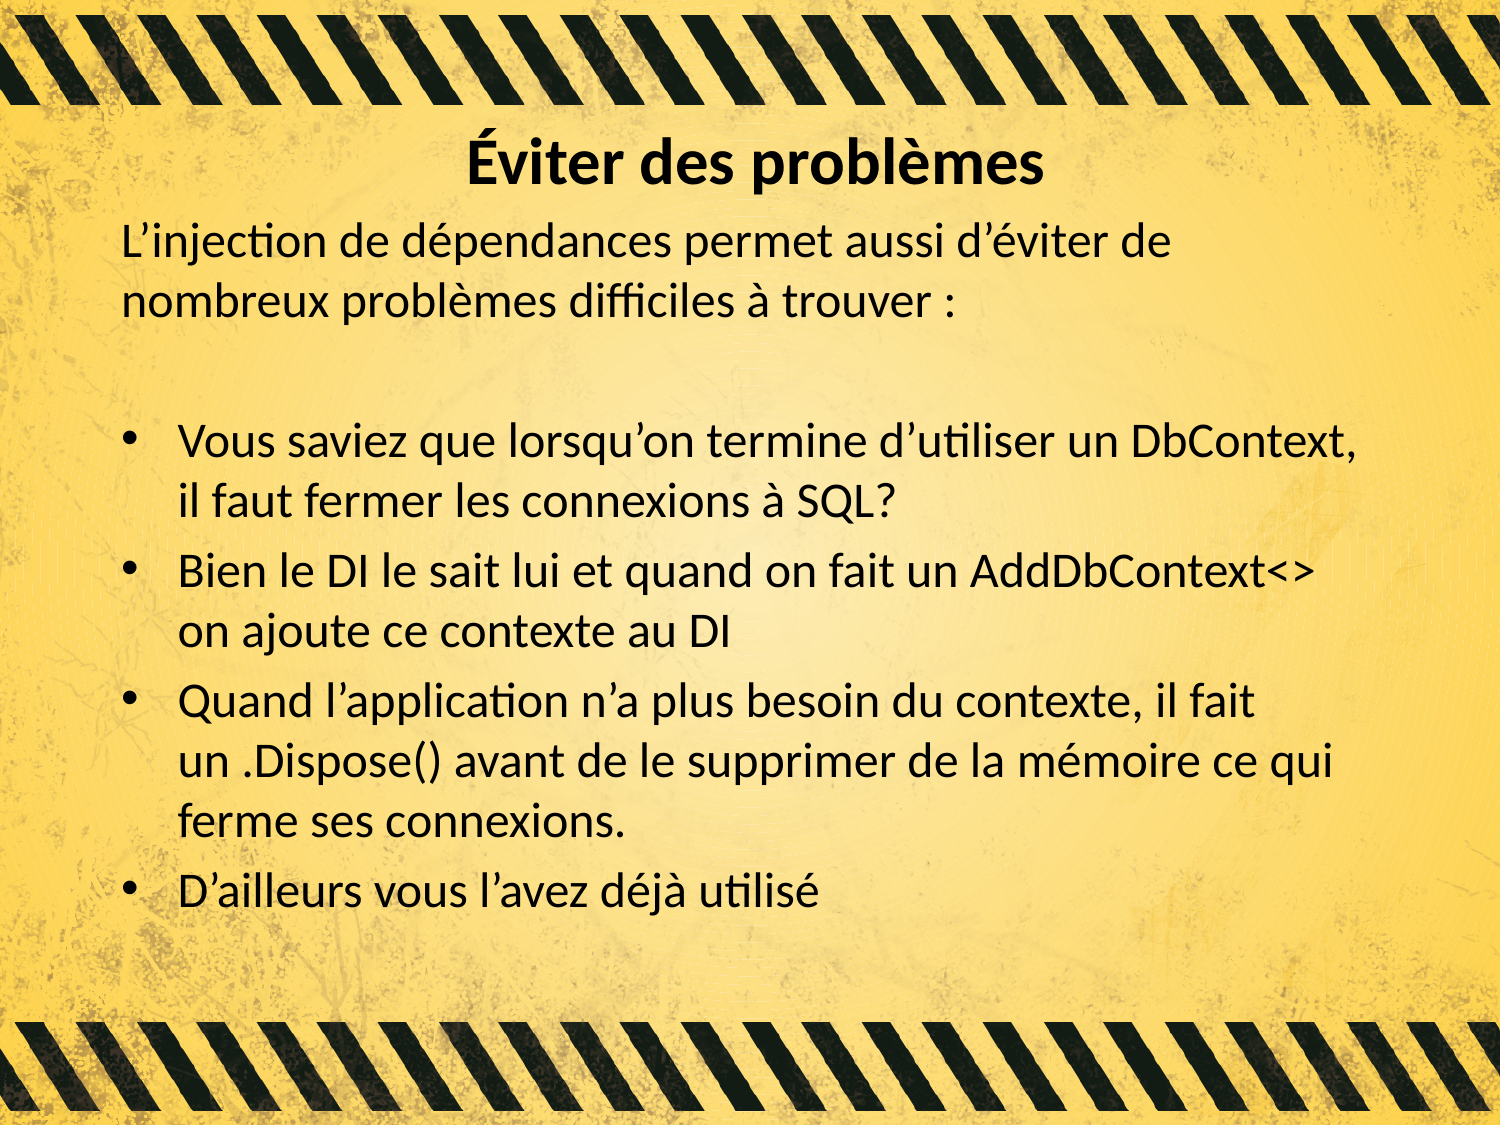

# Éviter des problèmes
L’injection de dépendances permet aussi d’éviter de nombreux problèmes difficiles à trouver :

Vous saviez que lorsqu’on termine d’utiliser un DbContext, il faut fermer les connexions à SQL?
Bien le DI le sait lui et quand on fait un AddDbContext<> on ajoute ce contexte au DI
Quand l’application n’a plus besoin du contexte, il fait un .Dispose() avant de le supprimer de la mémoire ce qui ferme ses connexions.
D’ailleurs vous l’avez déjà utilisé